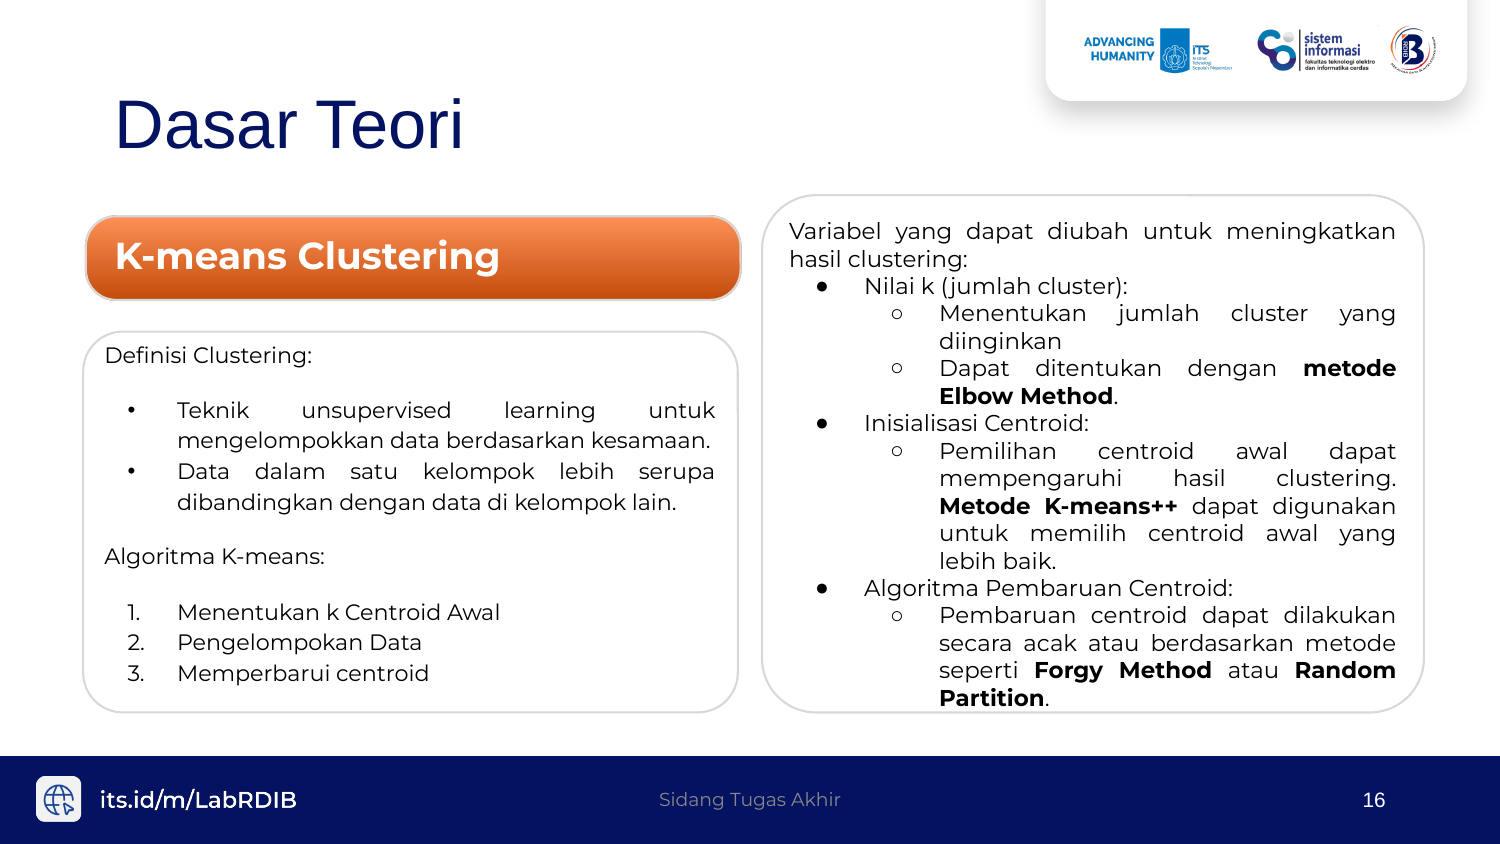

# Dasar Teori
Variabel yang dapat diubah untuk meningkatkan hasil clustering:
Nilai k (jumlah cluster):
Menentukan jumlah cluster yang diinginkan
Dapat ditentukan dengan metode Elbow Method.
Inisialisasi Centroid:
Pemilihan centroid awal dapat mempengaruhi hasil clustering. Metode K-means++ dapat digunakan untuk memilih centroid awal yang lebih baik.
Algoritma Pembaruan Centroid:
Pembaruan centroid dapat dilakukan secara acak atau berdasarkan metode seperti Forgy Method atau Random Partition.
K-means Clustering

Definisi Clustering:
Teknik unsupervised learning untuk mengelompokkan data berdasarkan kesamaan.
Data dalam satu kelompok lebih serupa dibandingkan dengan data di kelompok lain.
Algoritma K-means:
Menentukan k Centroid Awal
Pengelompokan Data
Memperbarui centroid

Sidang Tugas Akhir
16